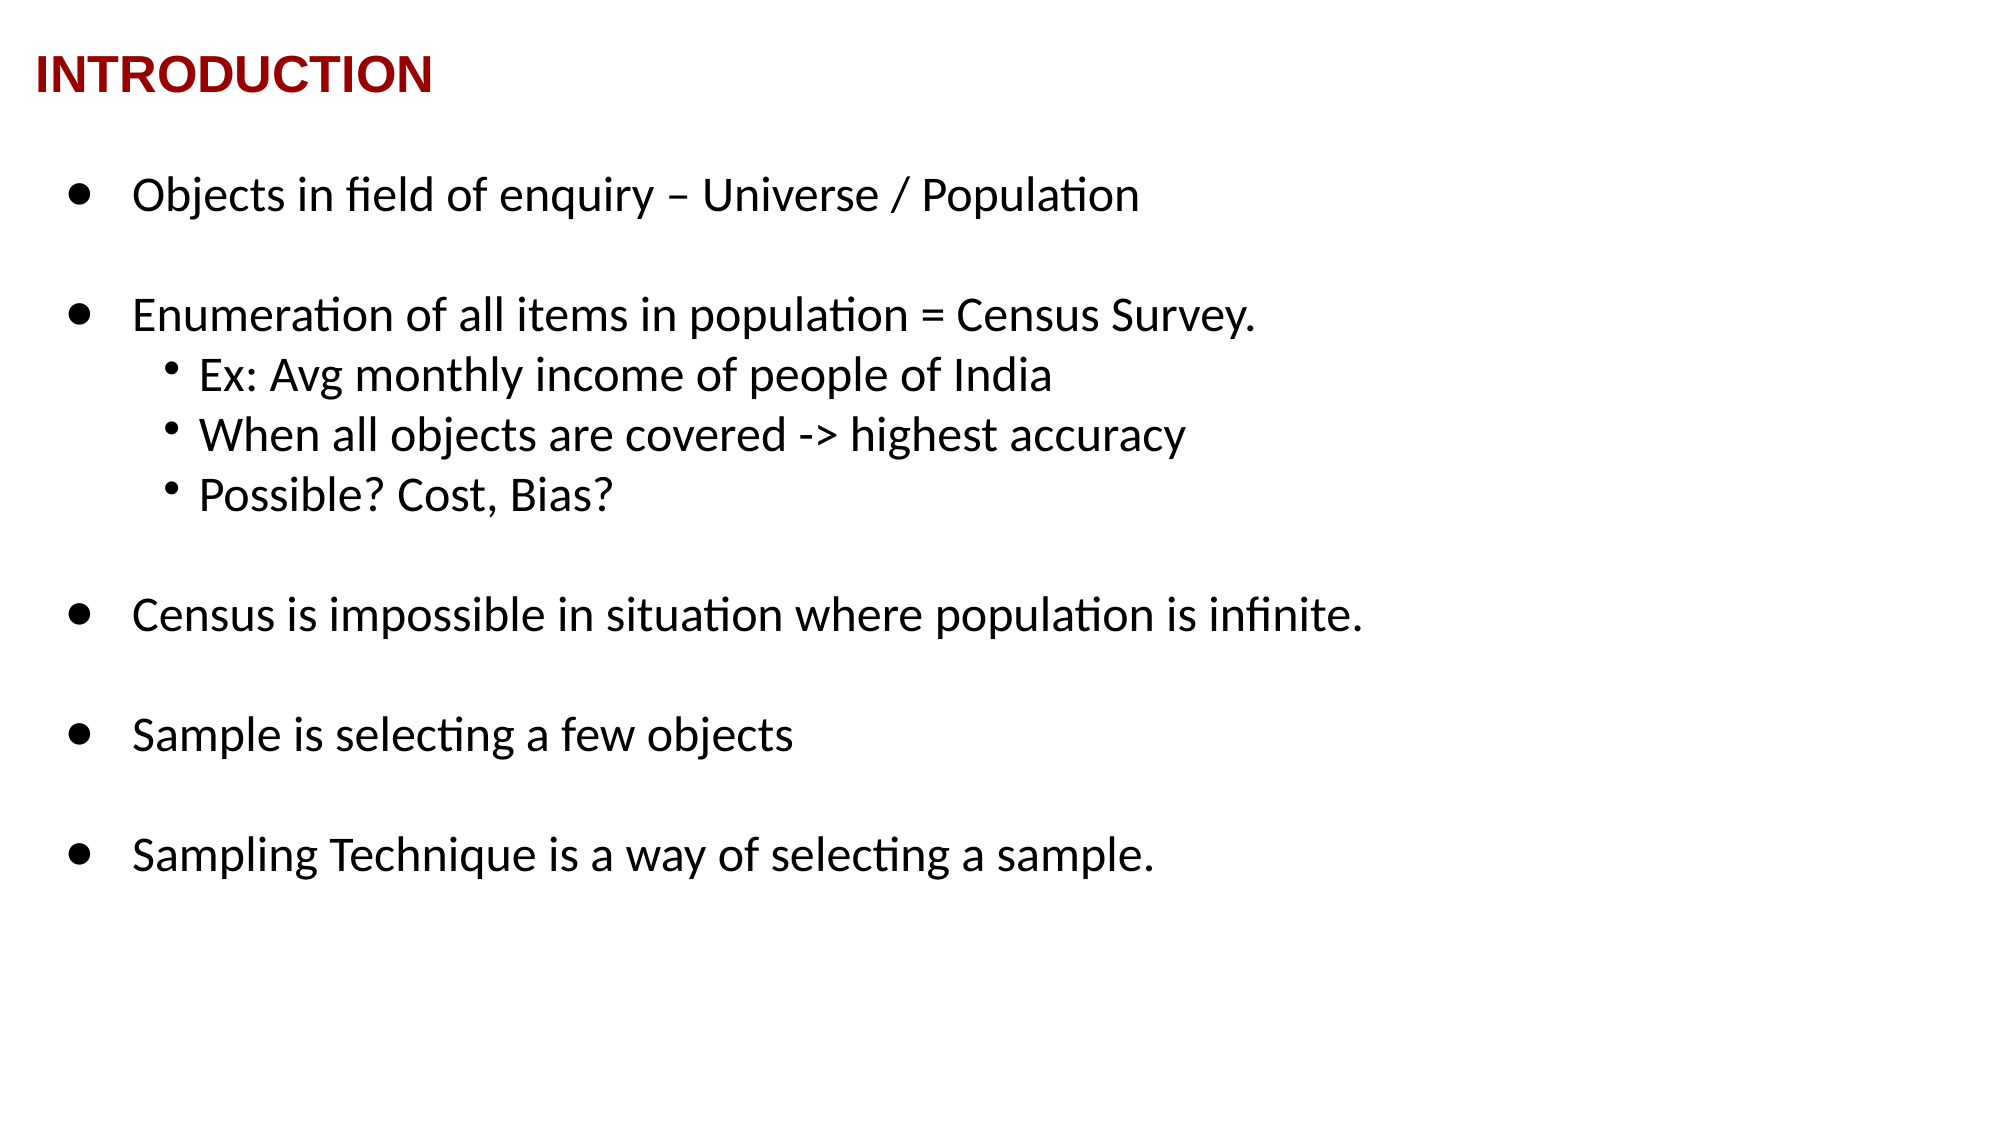

INTRODUCTION
Objects in field of enquiry – Universe / Population

Enumeration of all items in population = Census Survey.
Ex: Avg monthly income of people of India
When all objects are covered -> highest accuracy
Possible? Cost, Bias?

Census is impossible in situation where population is infinite.

Sample is selecting a few objects

Sampling Technique is a way of selecting a sample.